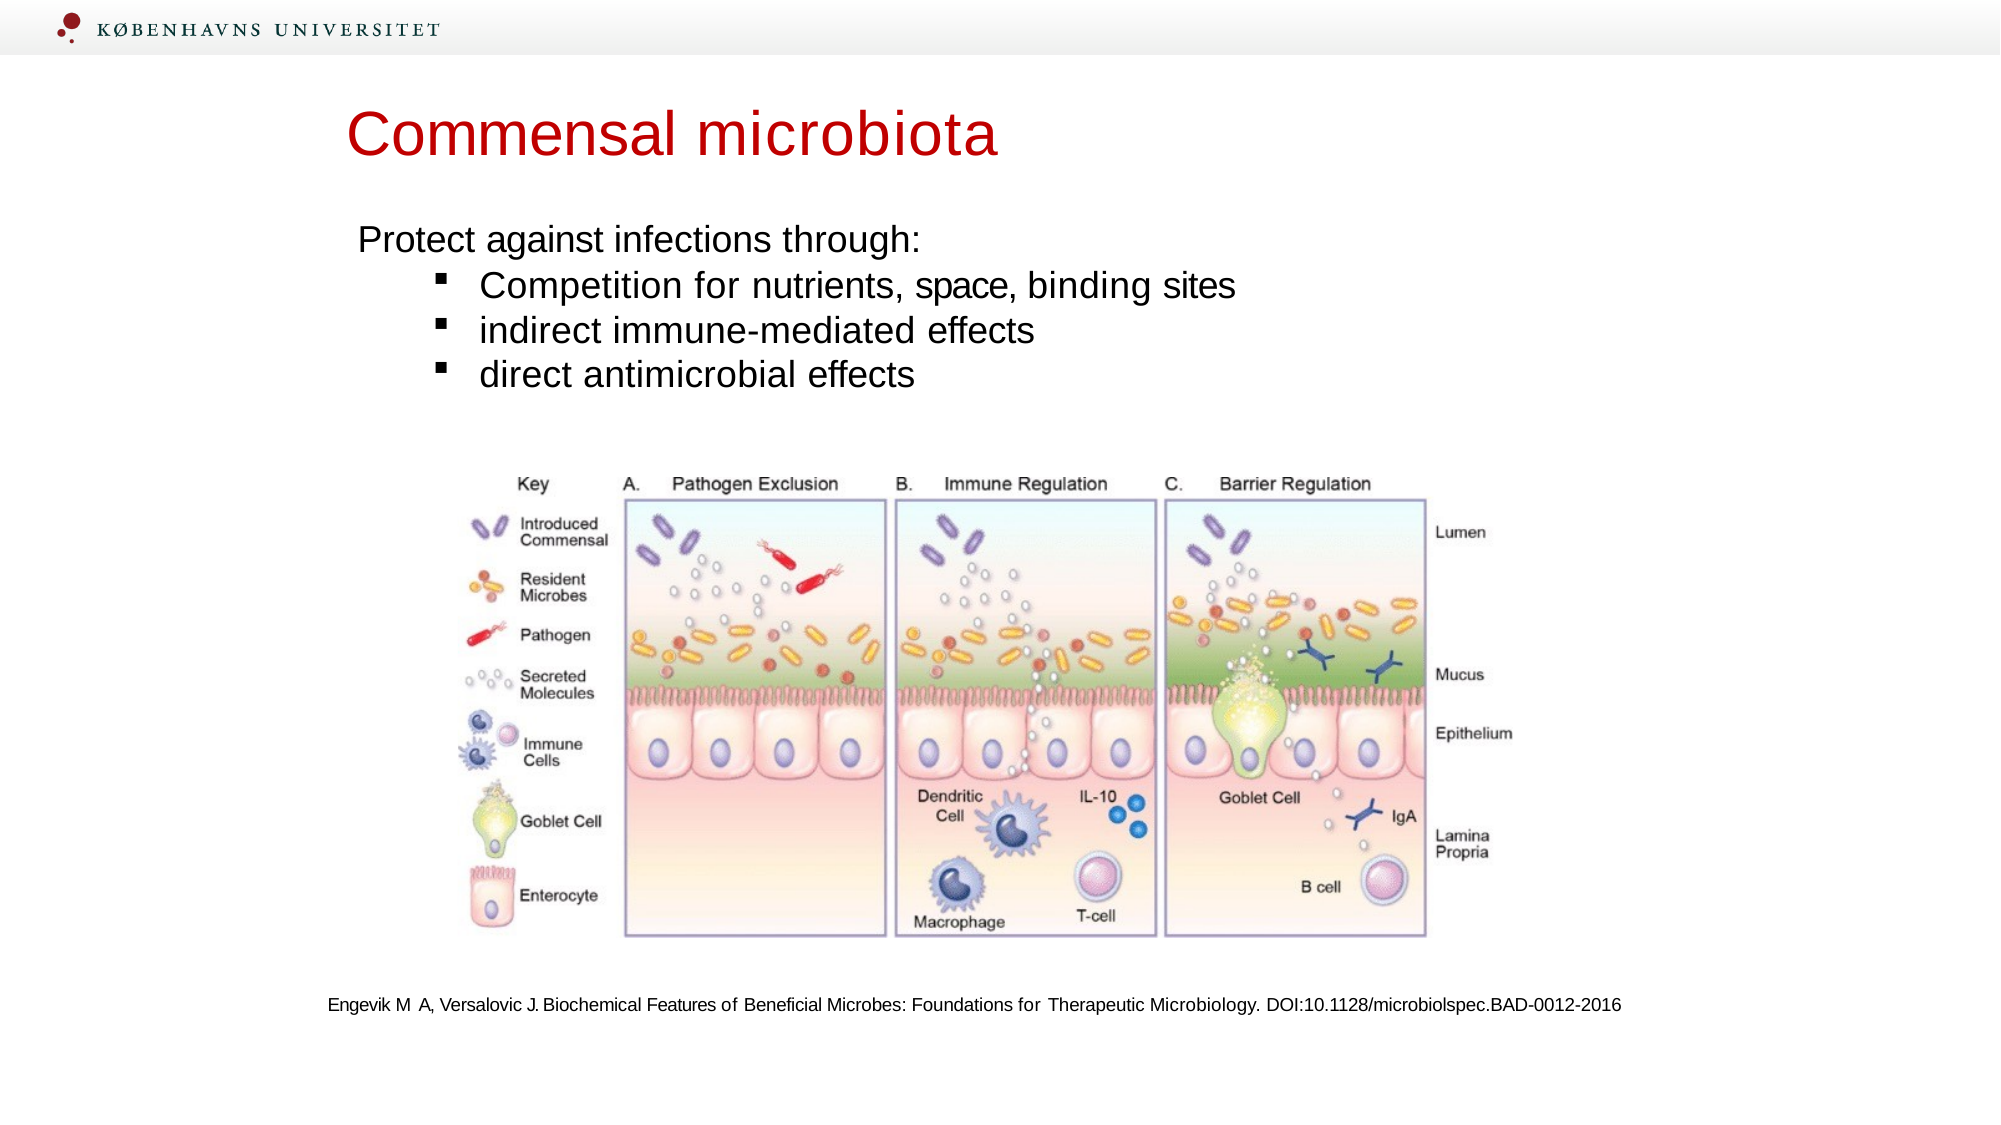

# Commensal microbiota
Protect against infections through:
Competition for nutrients, space, binding sites
indirect immune-mediated effects
direct antimicrobial effects

Engevik M A, Versalovic J. Biochemical Features of Beneficial Microbes: Foundations for Therapeutic Microbiology. DOI:10.1128/microbiolspec.BAD-0012-2016